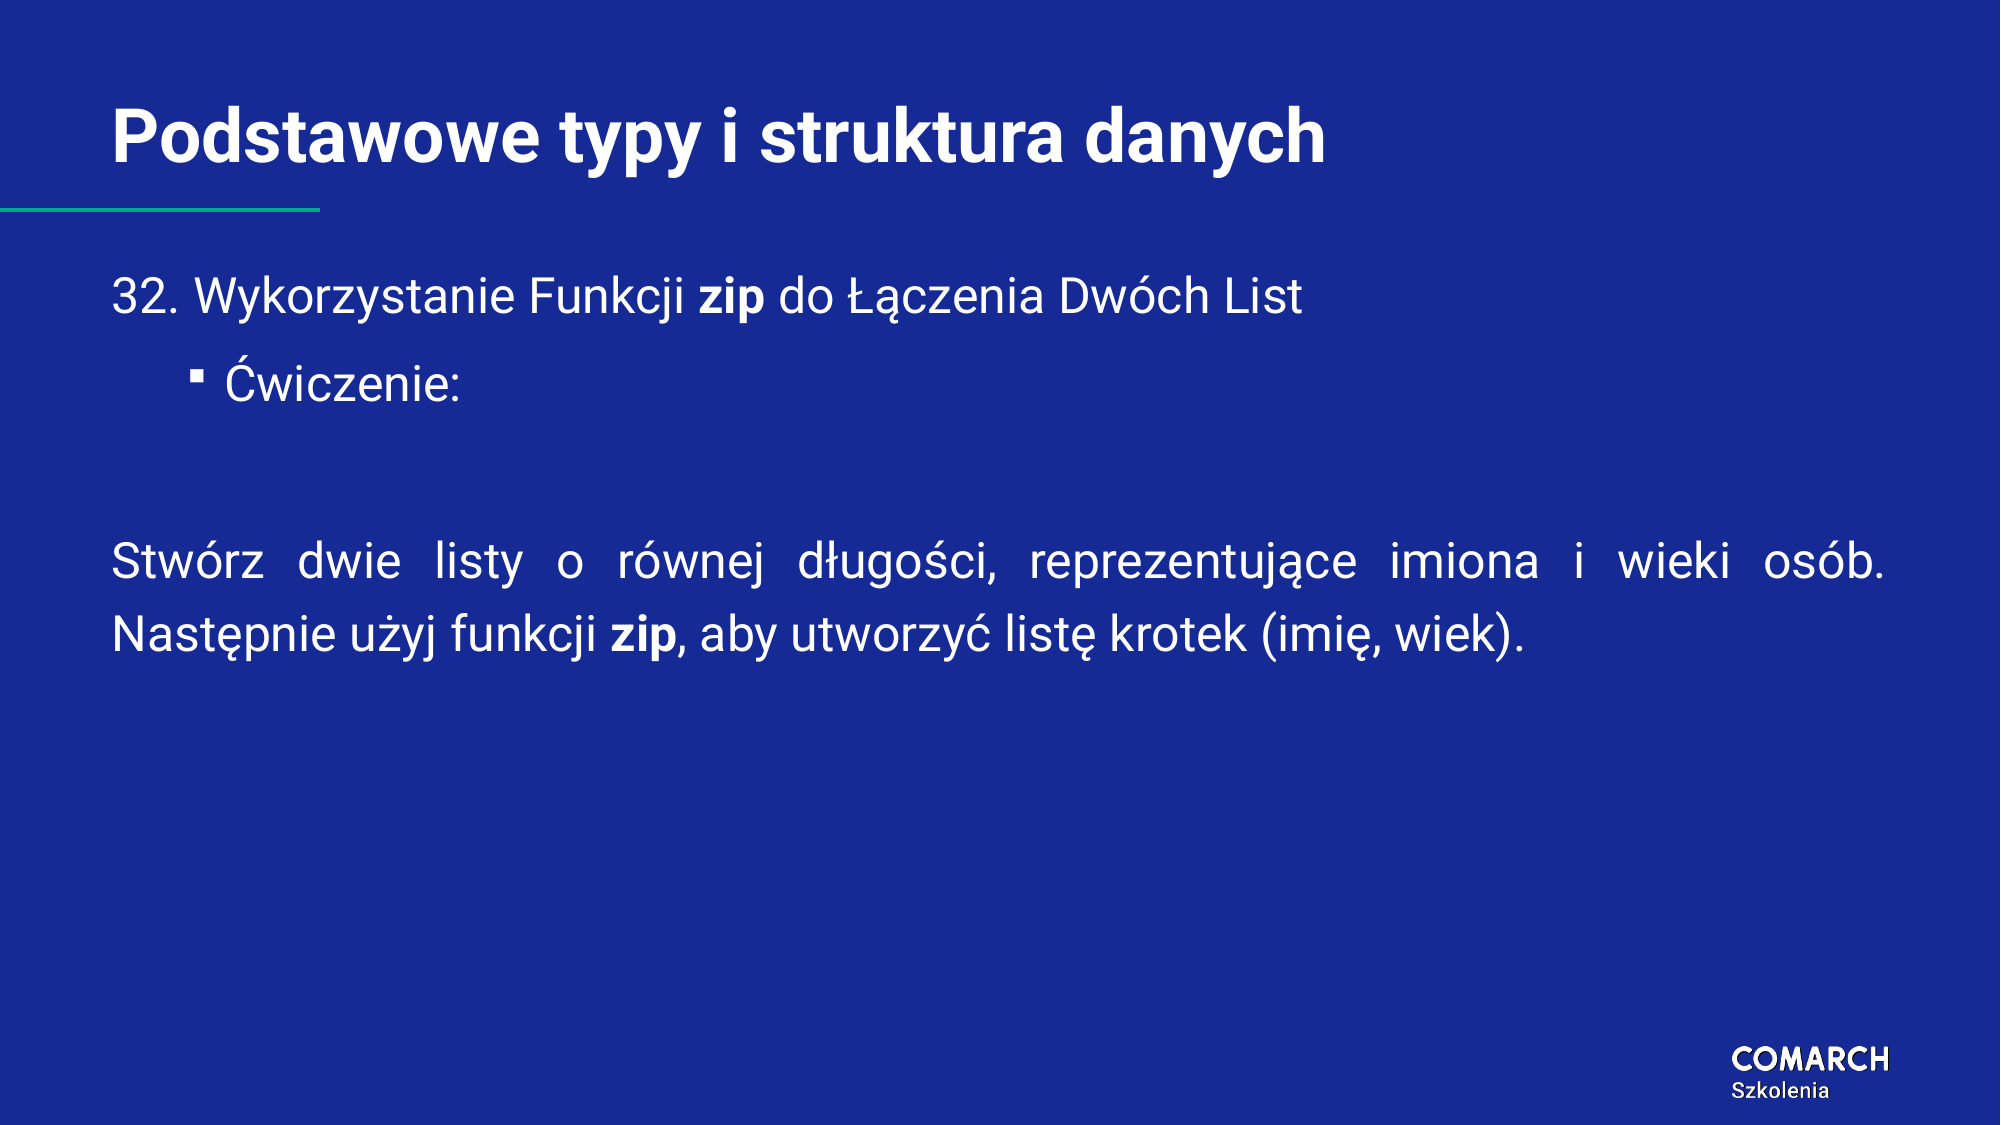

# Podstawowe typy i struktura danych
32. Wykorzystanie Funkcji zip do Łączenia Dwóch List
Ćwiczenie:

Stwórz dwie listy o równej długości, reprezentujące imiona i wieki osób. Następnie użyj funkcji zip, aby utworzyć listę krotek (imię, wiek).